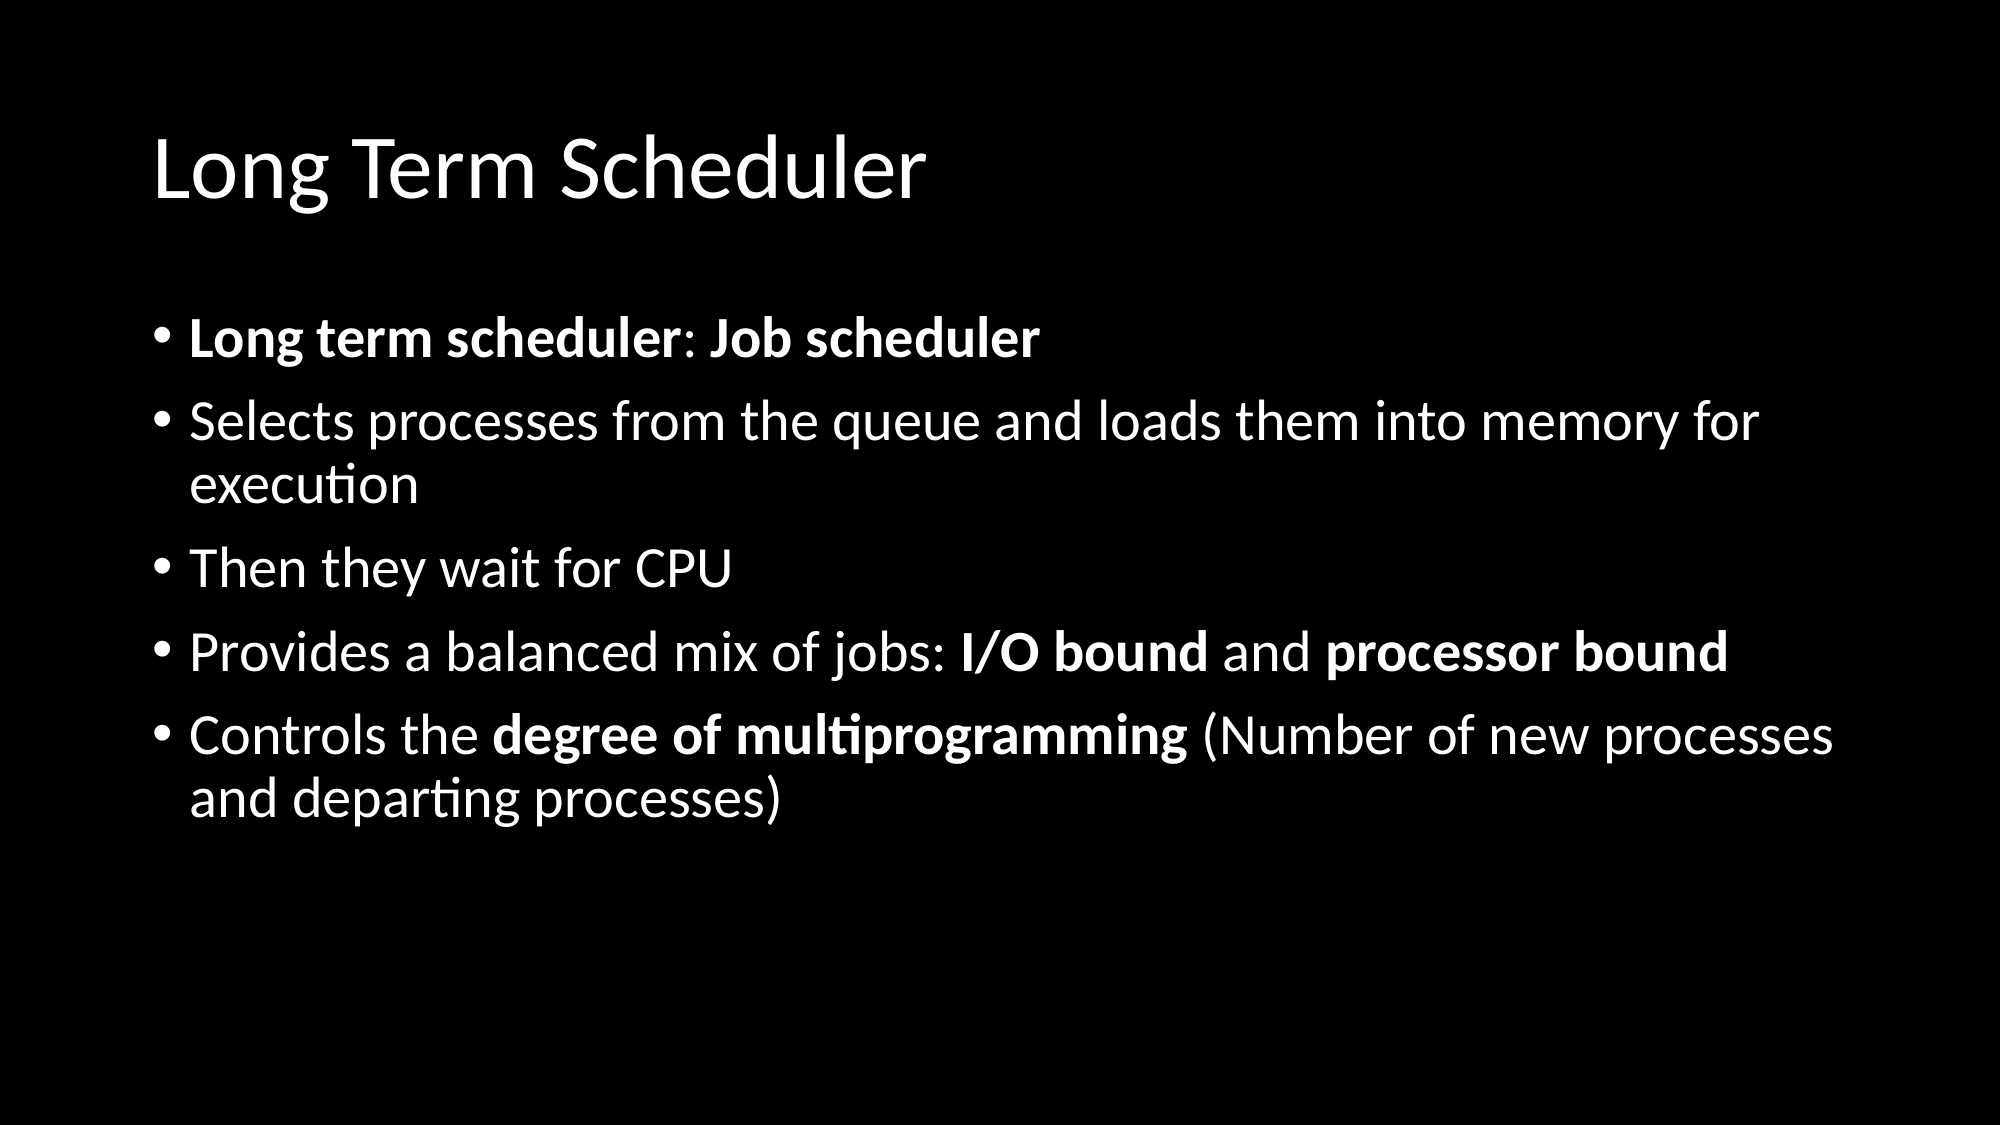

# Long Term Scheduler
Long term scheduler: Job scheduler
Selects processes from the queue and loads them into memory for execution
Then they wait for CPU
Provides a balanced mix of jobs: I/O bound and processor bound
Controls the degree of multiprogramming (Number of new processes and departing processes)